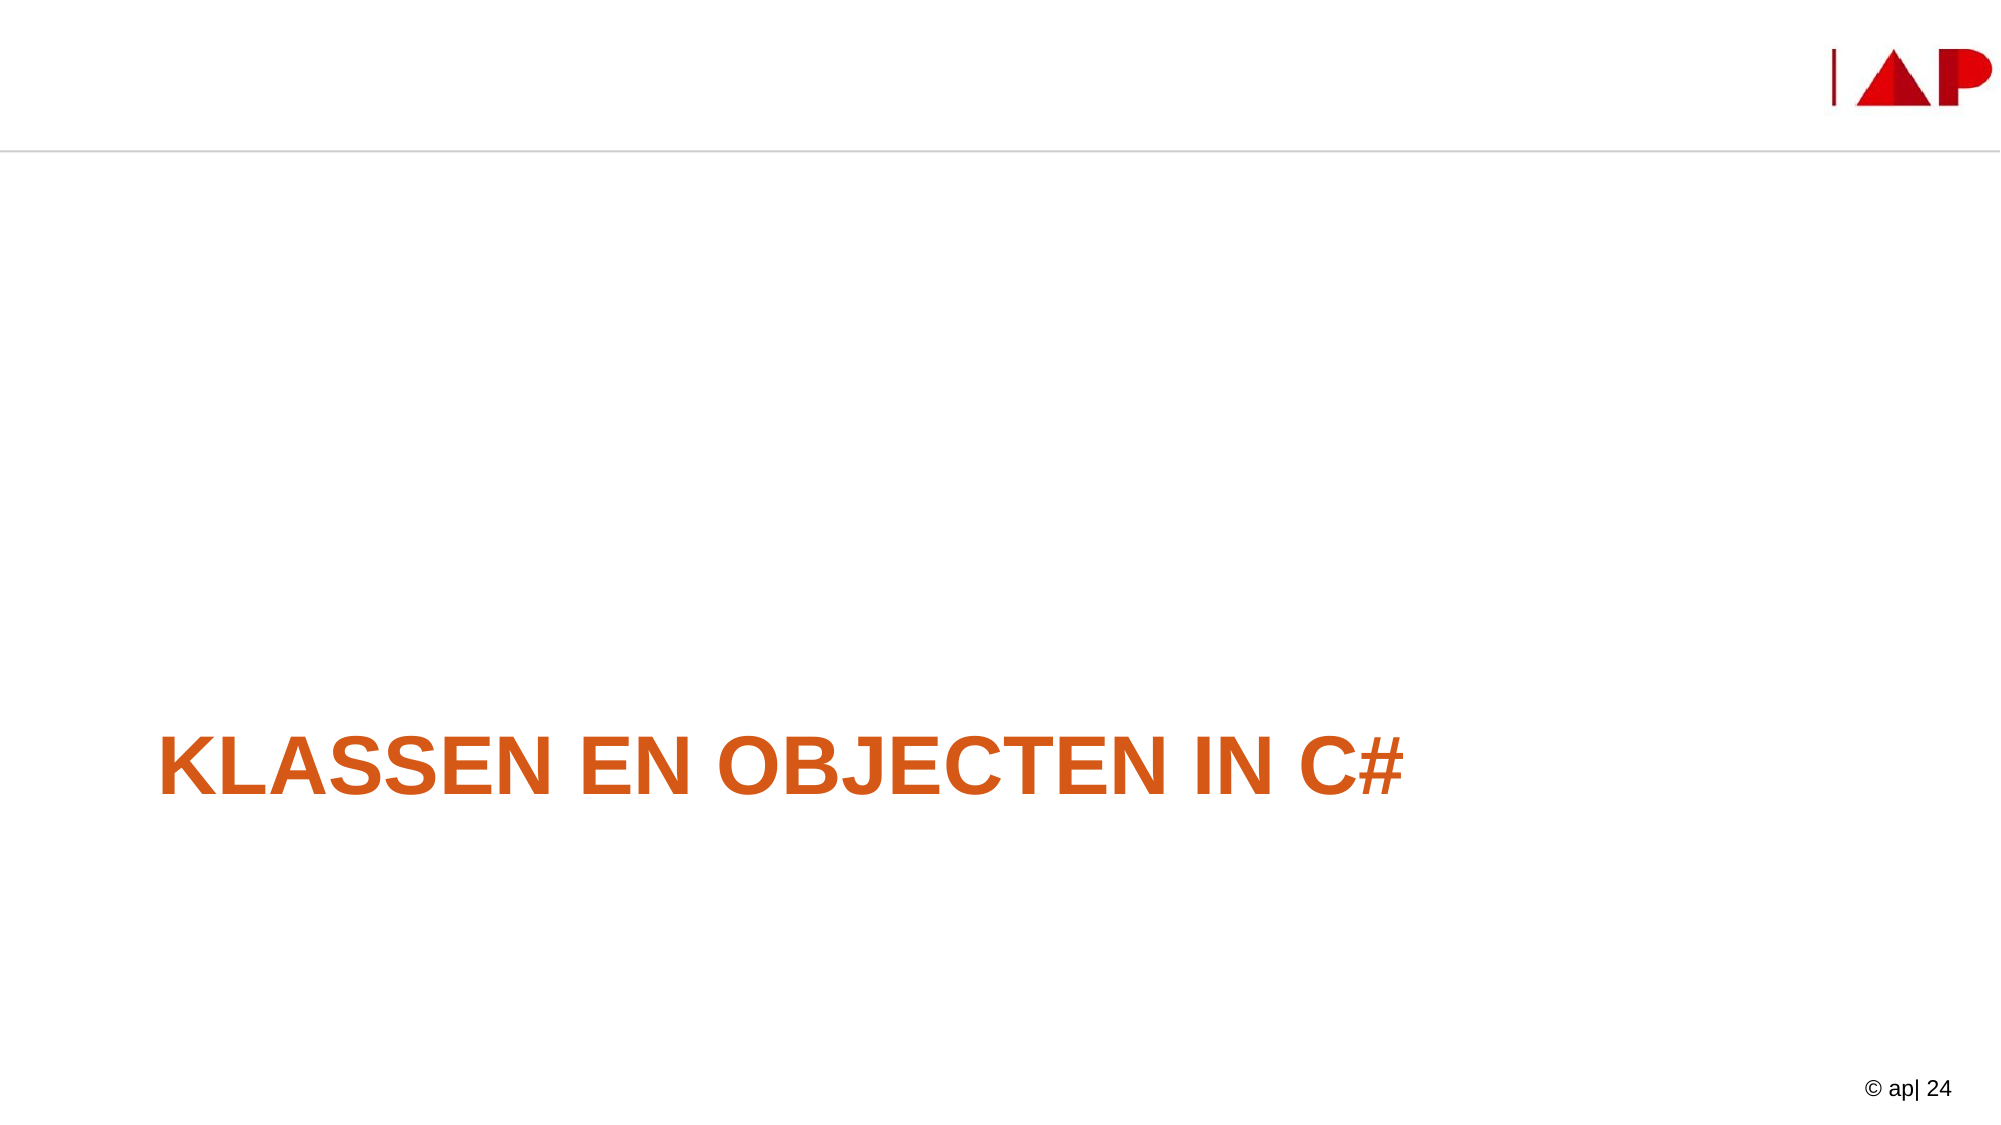

# Klassen en objecten in C#
© ap| 24